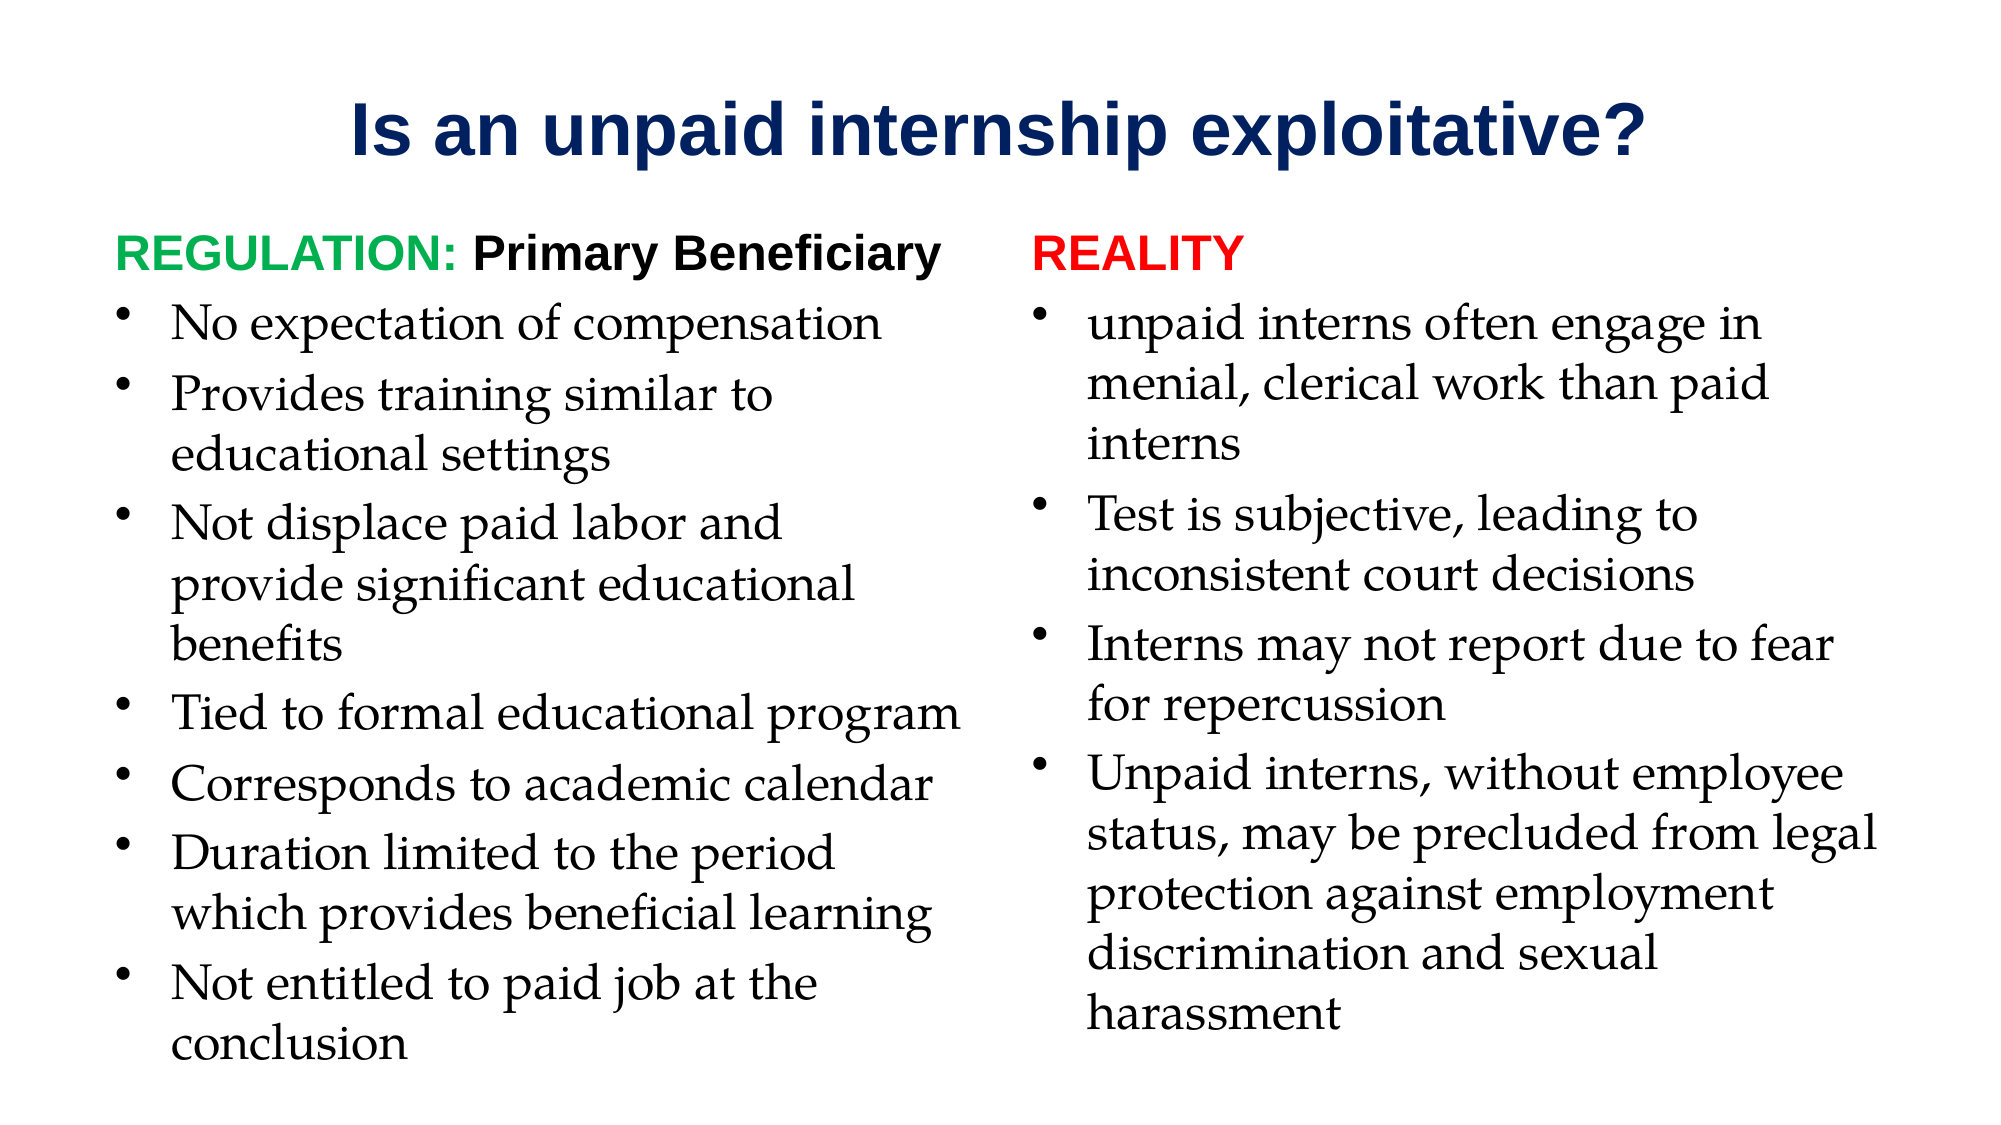

# Is an unpaid internship exploitative?
REGULATION: Primary Beneficiary
No expectation of compensation
Provides training similar to educational settings
Not displace paid labor and provide significant educational benefits
Tied to formal educational program
Corresponds to academic calendar
Duration limited to the period which provides beneficial learning
Not entitled to paid job at the conclusion

REALITY
unpaid interns often engage in menial, clerical work than paid interns
Test is subjective, leading to inconsistent court decisions
Interns may not report due to fear for repercussion
Unpaid interns, without employee status, may be precluded from legal protection against employment discrimination and sexual harassment